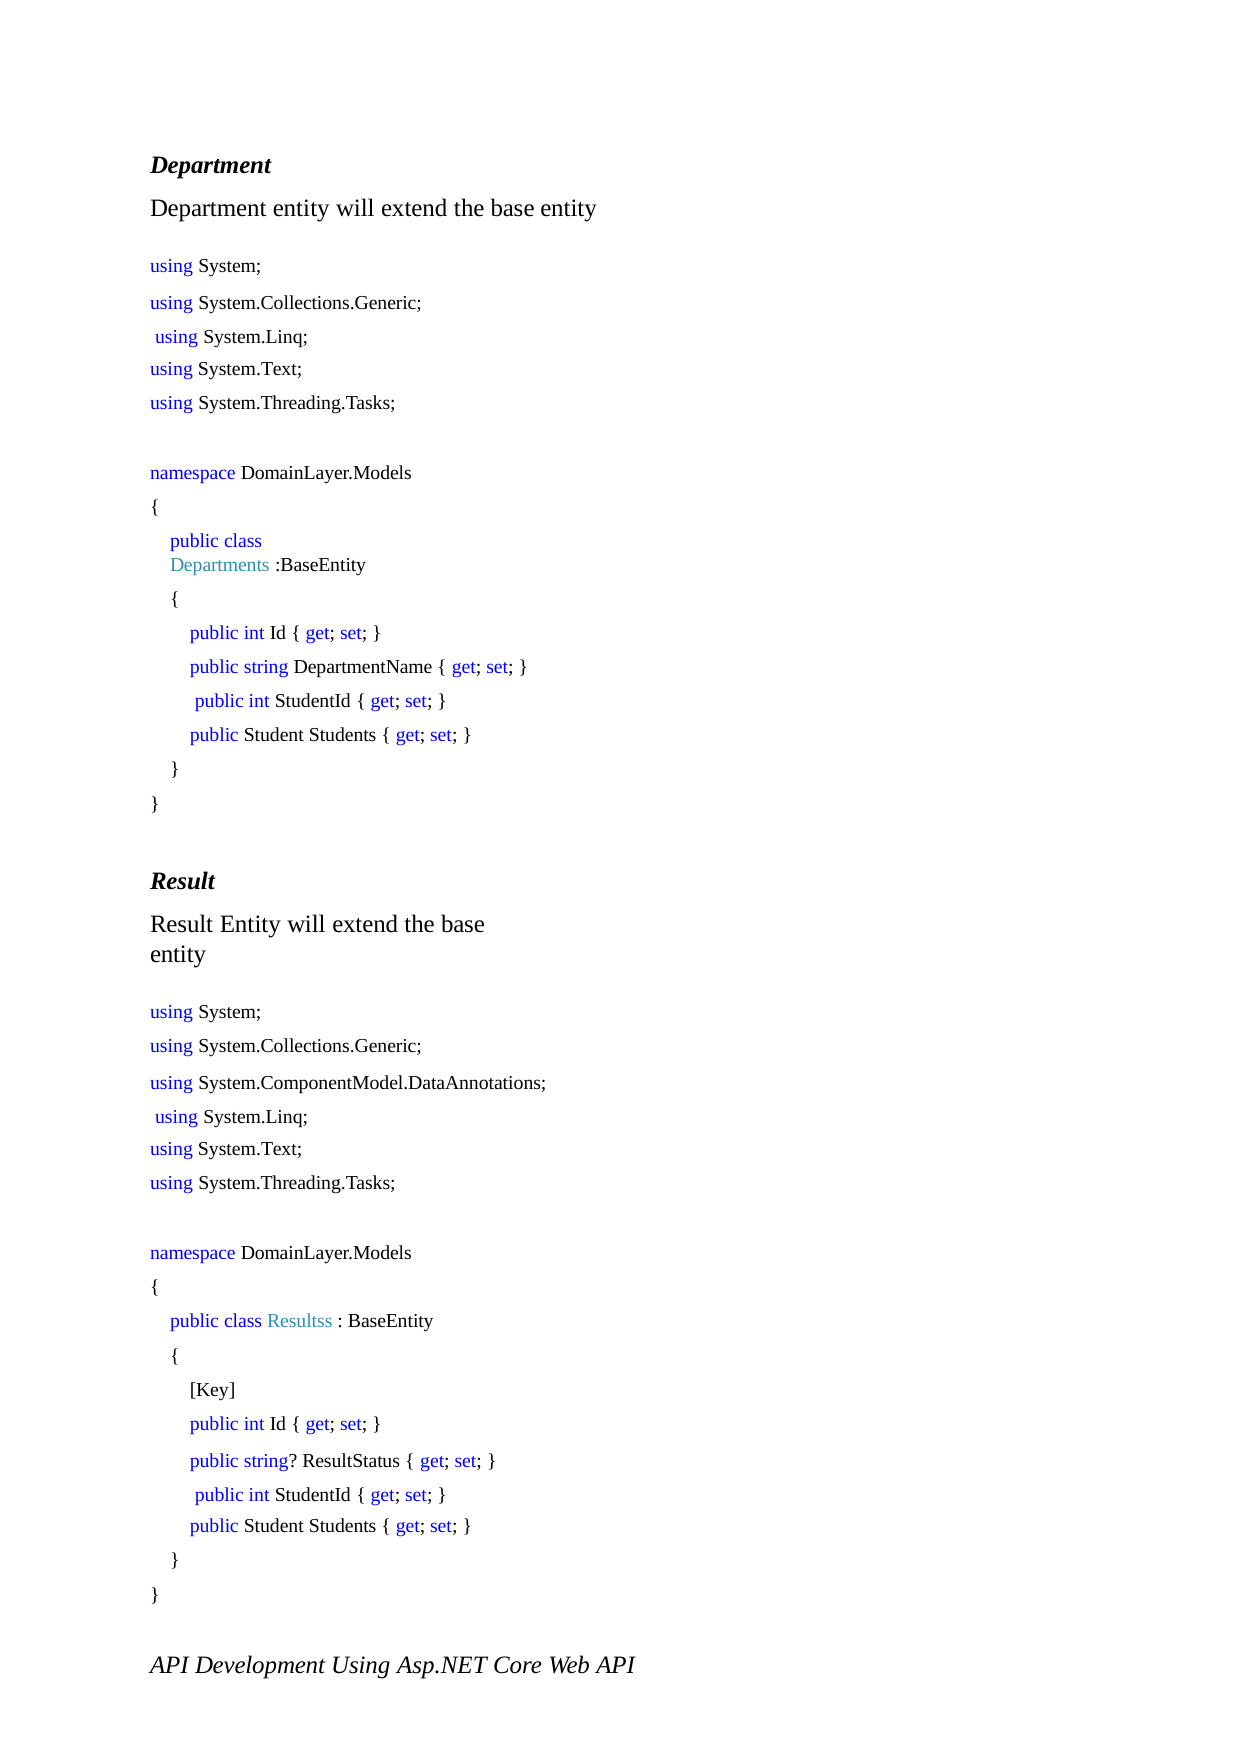

Department
Department entity will extend the base entity

using System;
using System.Collections.Generic;  using System.Linq;
using System.Text;
using System.Threading.Tasks;

namespace DomainLayer.Models
{
public class Departments :BaseEntity
{
public int Id { get; set; }
public string DepartmentName { get; set; }  public int StudentId { get; set; }
public Student Students { get; set; }
}
}

Result
Result Entity will extend the base entity

using System;
using System.Collections.Generic;
using System.ComponentModel.DataAnnotations;  using System.Linq;
using System.Text;
using System.Threading.Tasks;

namespace DomainLayer.Models
{
public class Resultss : BaseEntity
{
[Key]
public int Id { get; set; }
public string? ResultStatus { get; set; }  public int StudentId { get; set; }
public Student Students { get; set; }
}
}
API Development Using Asp.NET Core Web API